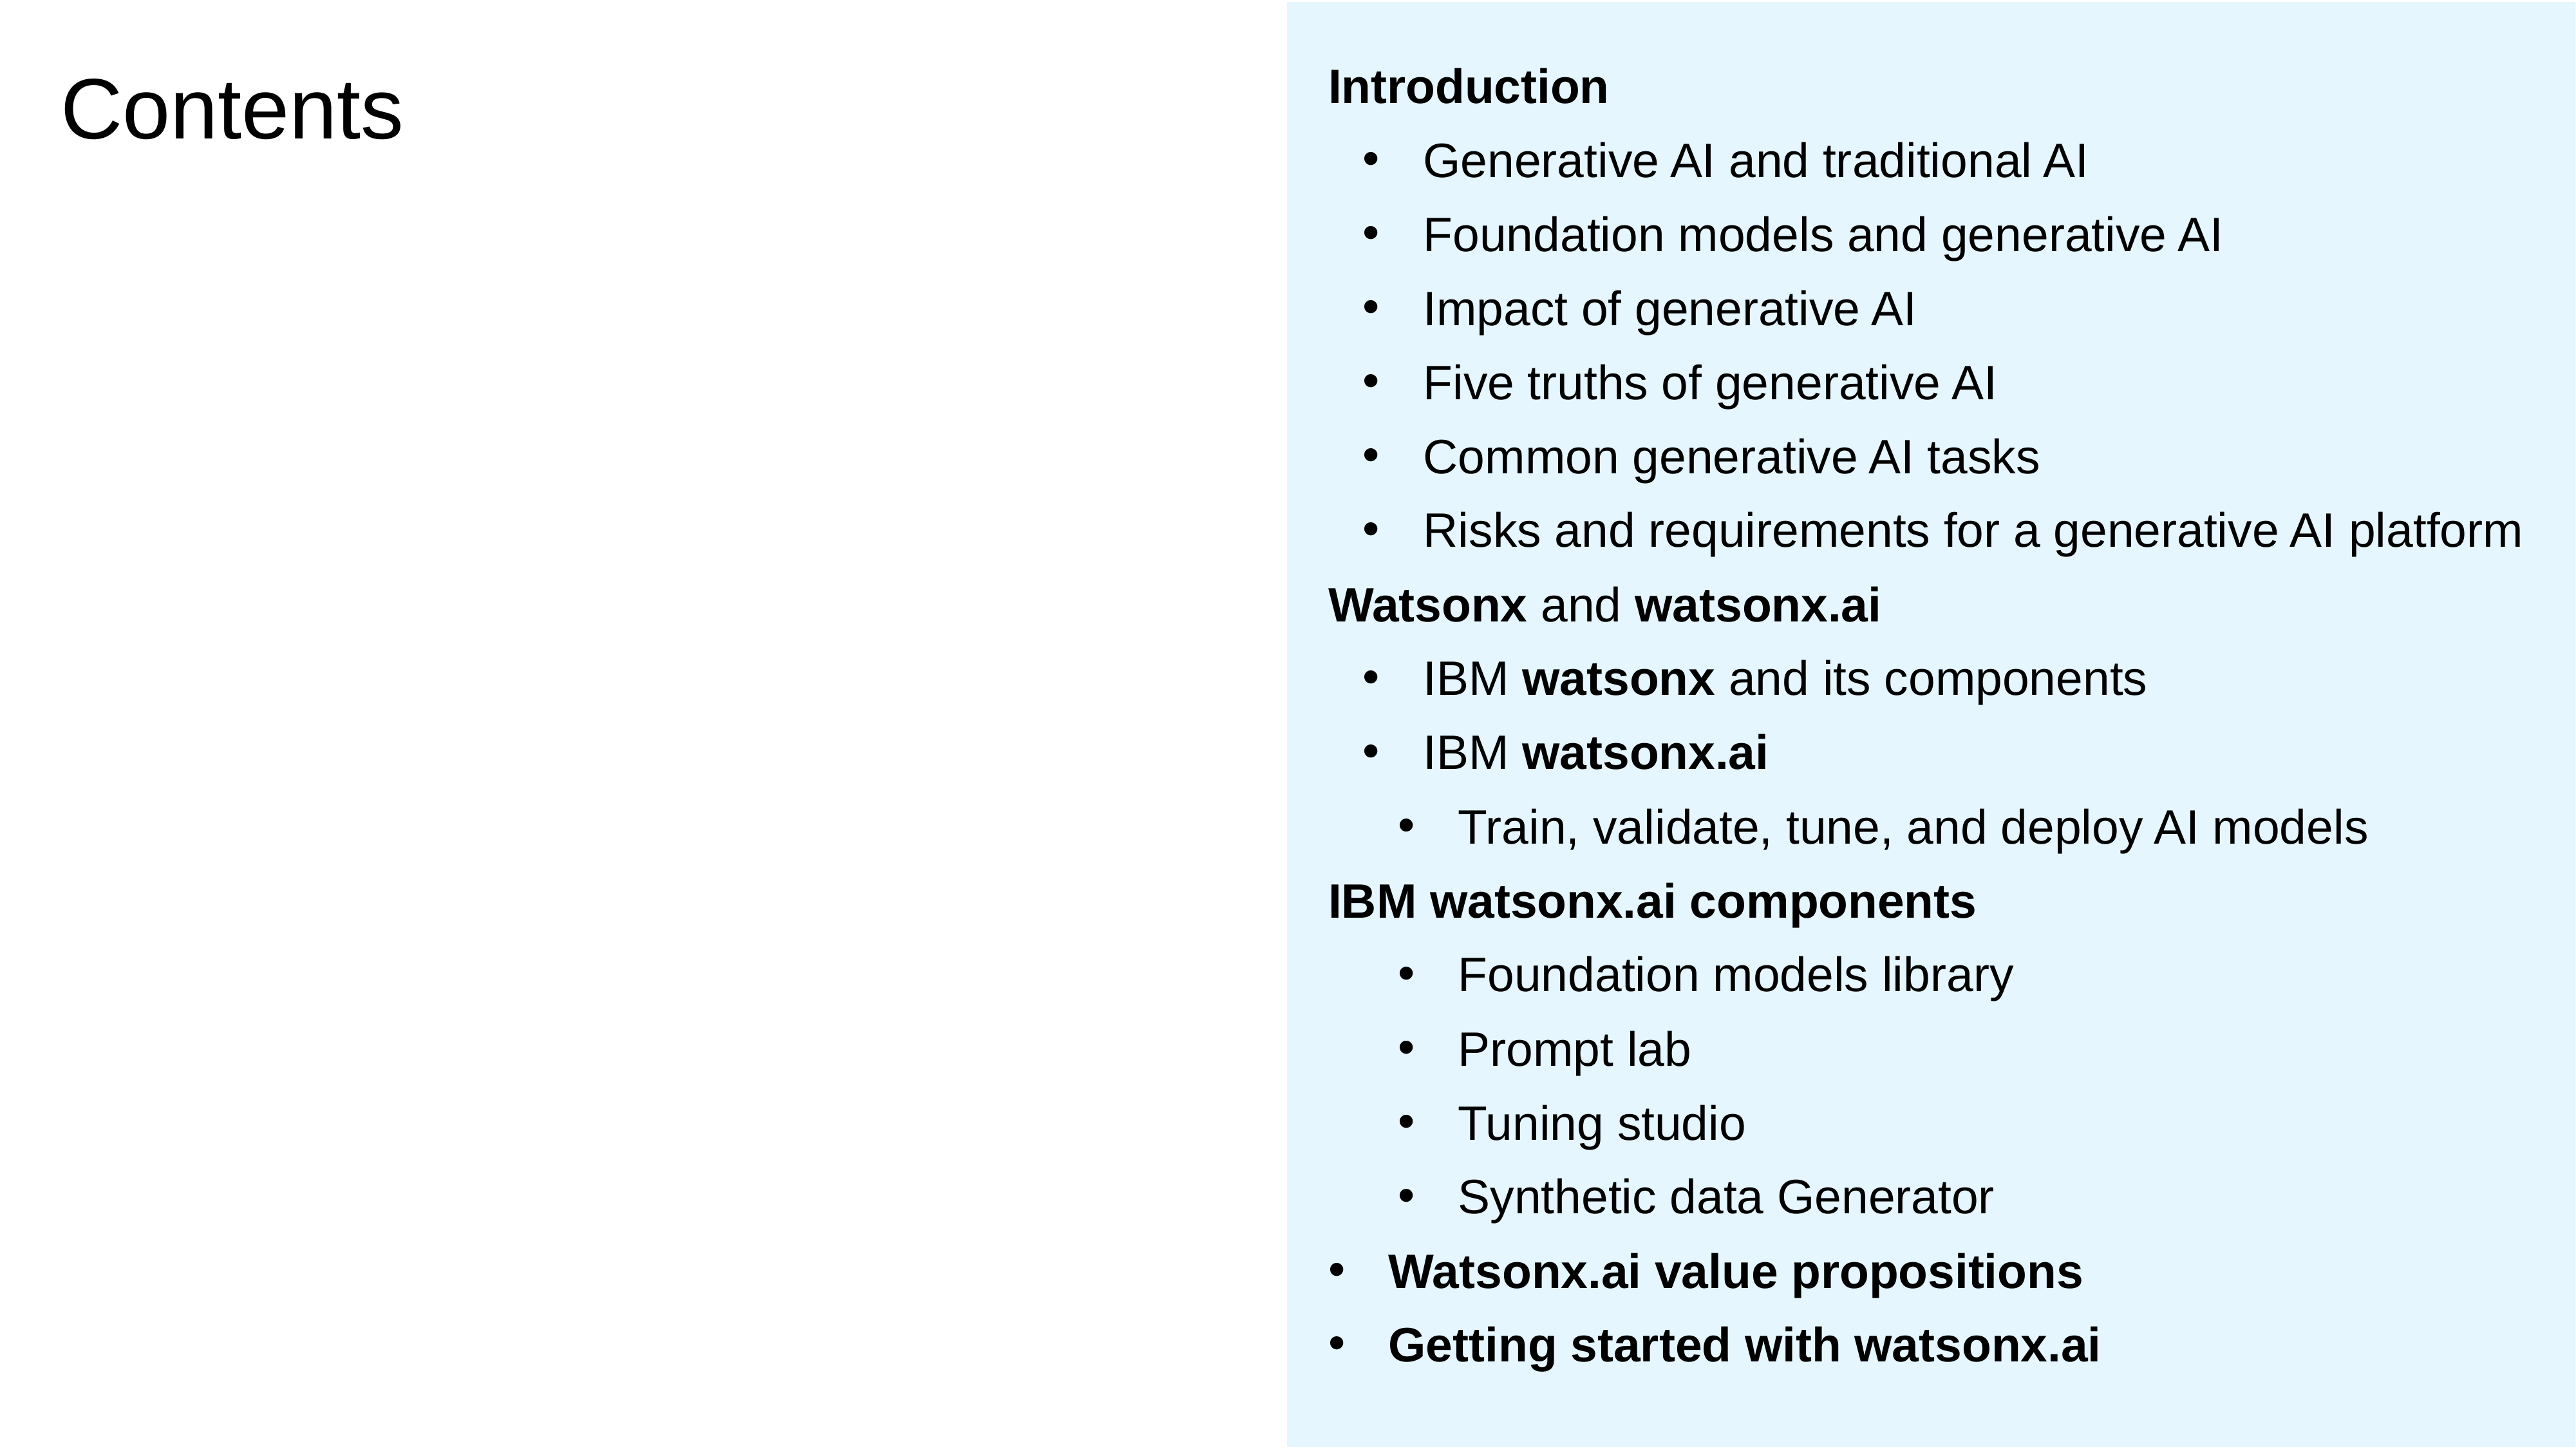

# Contents
Introduction
Generative AI and traditional AI
Foundation models and generative AI
Impact of generative AI
Five truths of generative AI
Common generative AI tasks
Risks and requirements for a generative AI platform
Watsonx and watsonx.ai
IBM watsonx and its components
IBM watsonx.ai
Train, validate, tune, and deploy AI models
IBM watsonx.ai components
Foundation models library
Prompt lab
Tuning studio
Synthetic data Generator
Watsonx.ai value propositions
Getting started with watsonx.ai